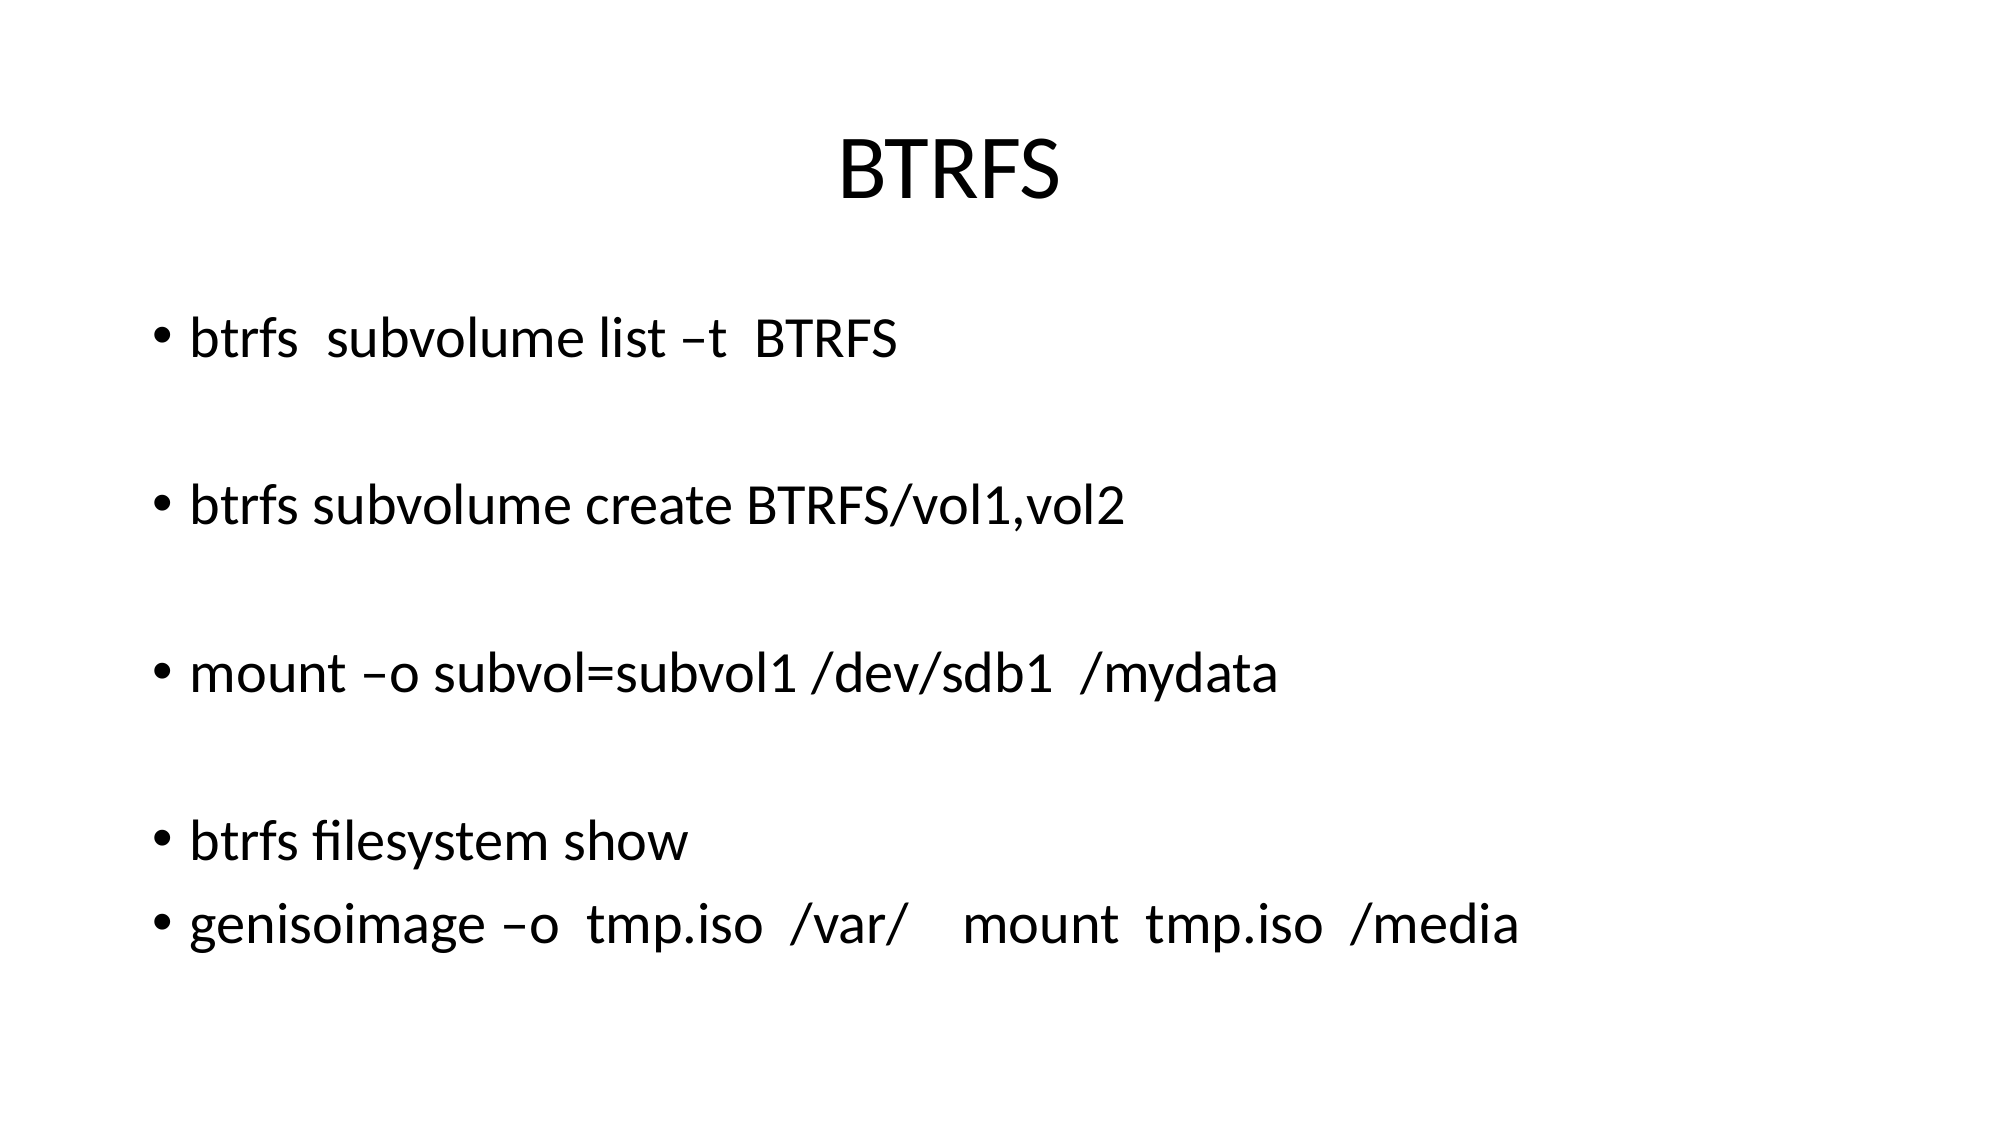

# BTRFS
btrfs  subvolume list –t  BTRFS

btrfs subvolume create BTRFS/vol1,vol2

mount –o subvol=subvol1 /dev/sdb1  /mydata

btrfs filesystem show
genisoimage –o  tmp.iso  /var/    mount  tmp.iso  /media